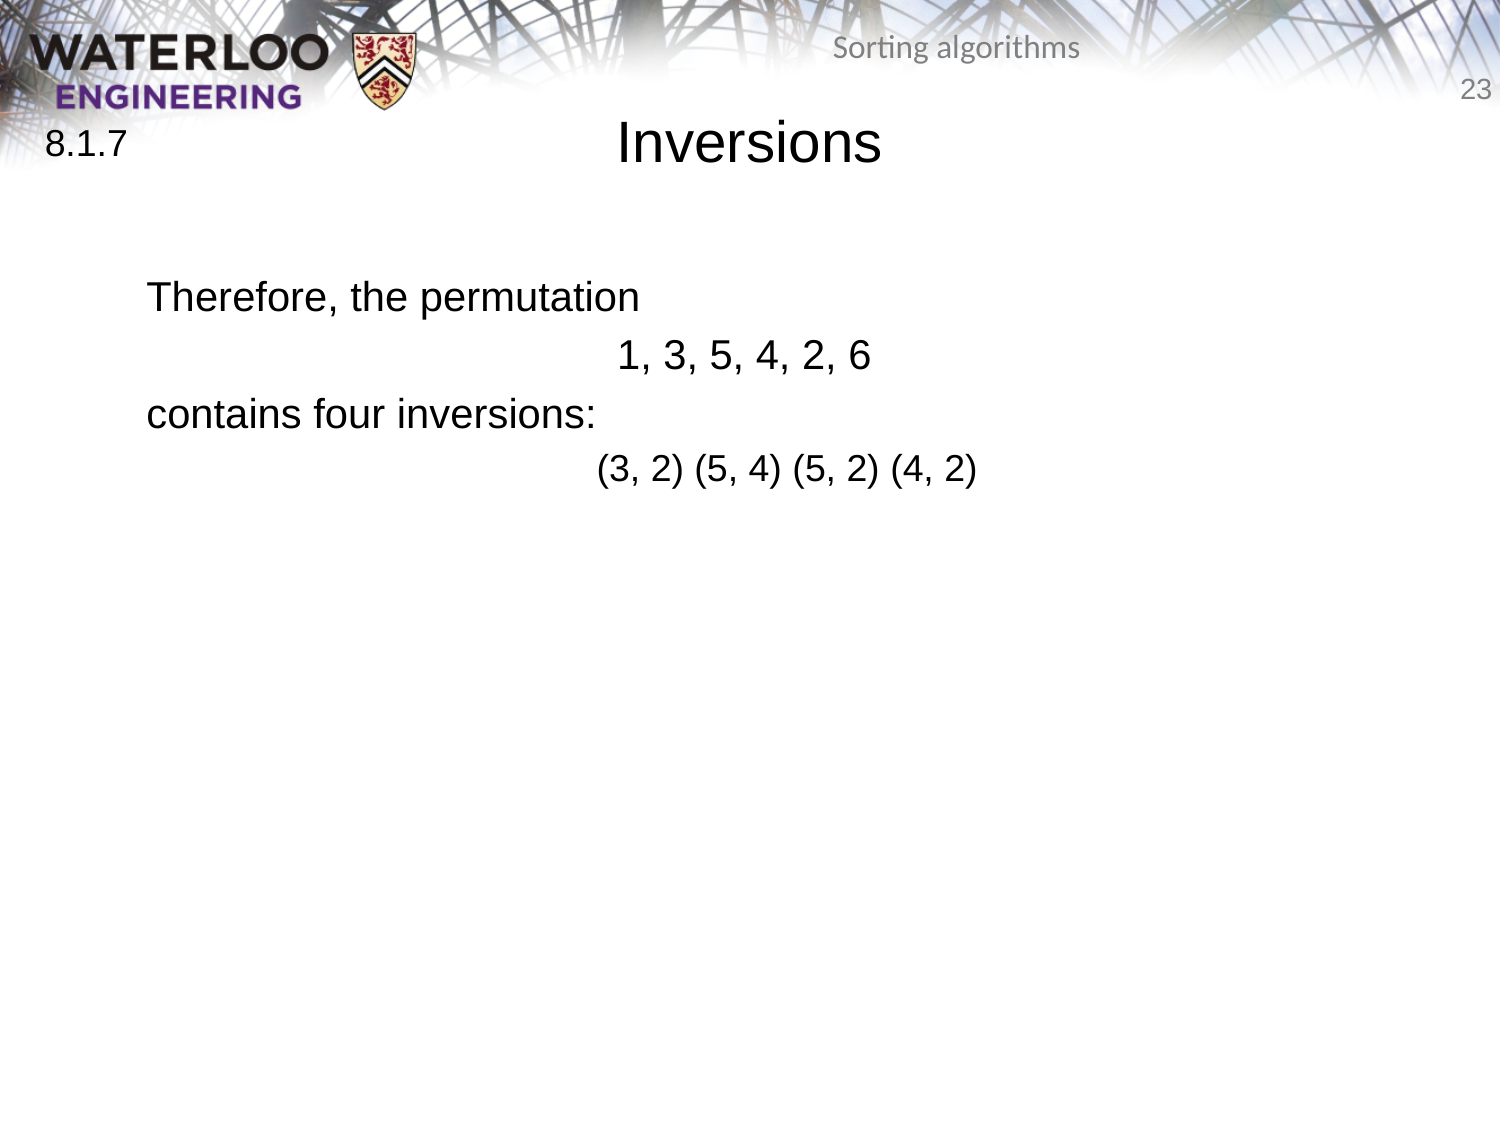

# Inversions
8.1.7
	Therefore, the permutation
1, 3, 5, 4, 2, 6
	contains four inversions:
(3, 2) (5, 4) (5, 2) (4, 2)